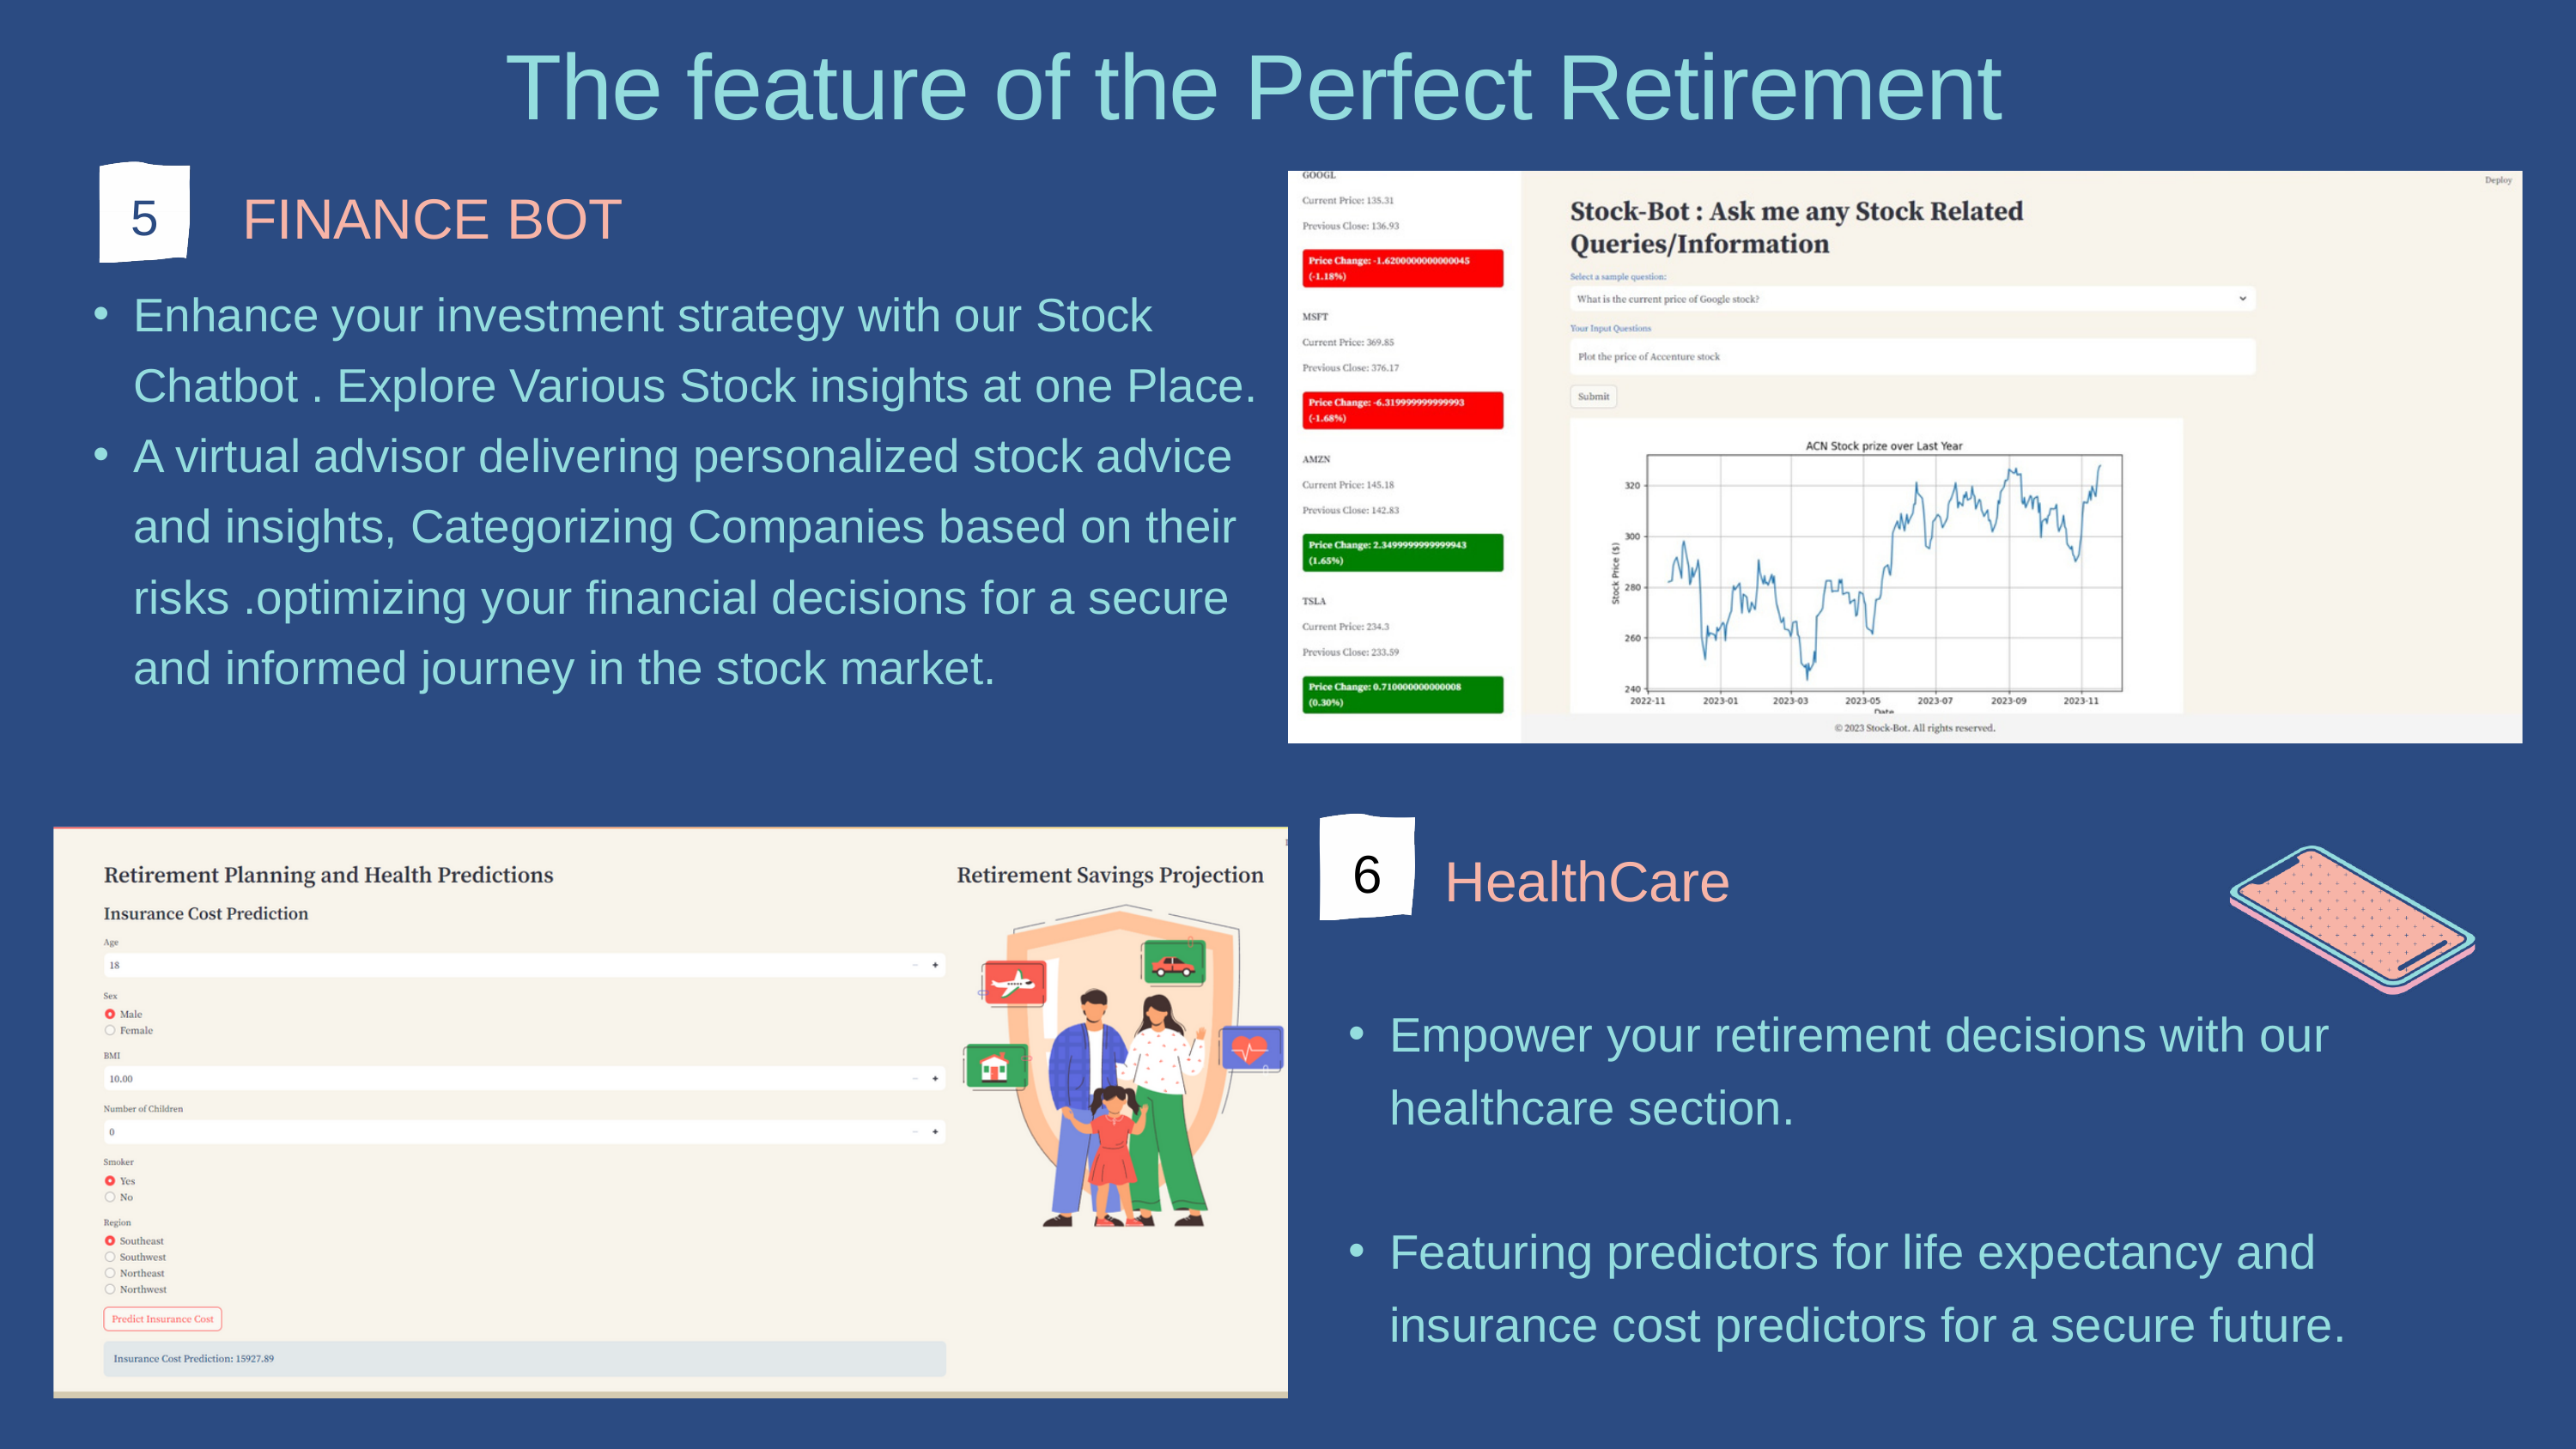

The feature of the Perfect Retirement

5
FINANCE BOT

Enhance your investment strategy with our Stock Chatbot . Explore Various Stock insights at one Place.
A virtual advisor delivering personalized stock advice and insights, Categorizing Companies based on their risks .optimizing your financial decisions for a secure and informed journey in the stock market.

6

 HealthCare

Empower your retirement decisions with our healthcare section.

Featuring predictors for life expectancy and insurance cost predictors for a secure future.